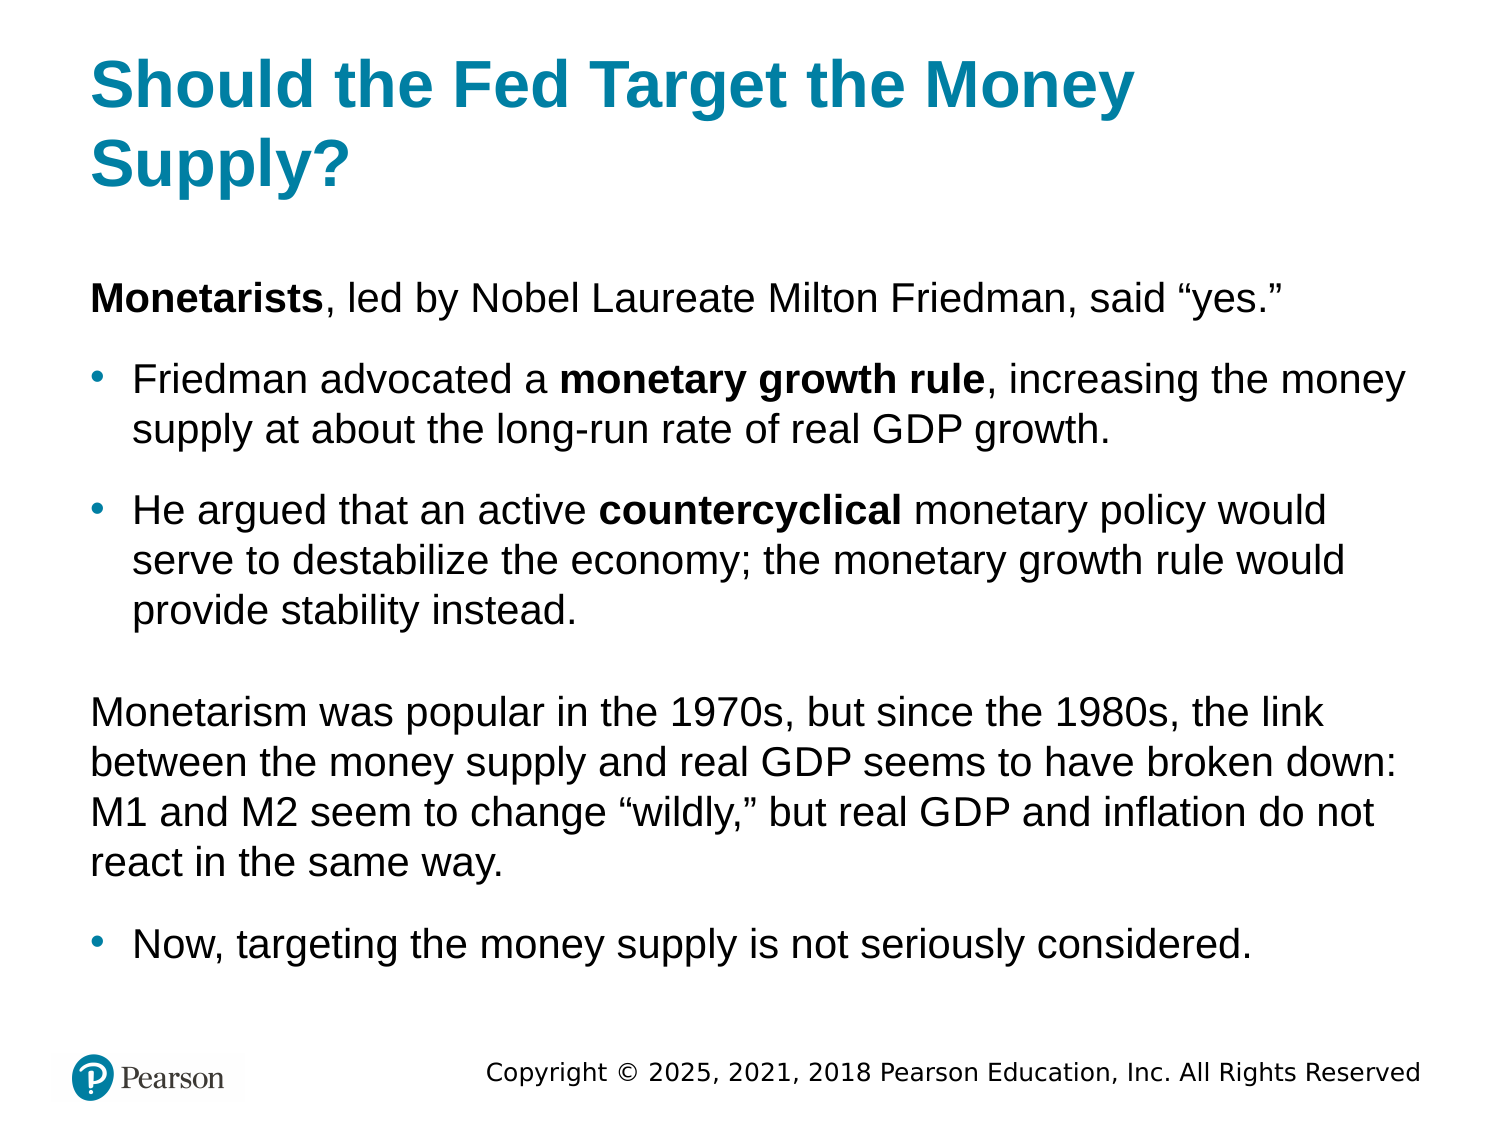

# Should the Fed Target the Money Supply?
Monetarists, led by Nobel Laureate Milton Friedman, said “yes.”
Friedman advocated a monetary growth rule, increasing the money supply at about the long-run rate of real G D P growth.
He argued that an active countercyclical monetary policy would serve to destabilize the economy; the monetary growth rule would provide stability instead.
Monetarism was popular in the 1970s, but since the 1980s, the link between the money supply and real G D P seems to have broken down: M1 and M2 seem to change “wildly,” but real G D P and inflation do not react in the same way.
Now, targeting the money supply is not seriously considered.